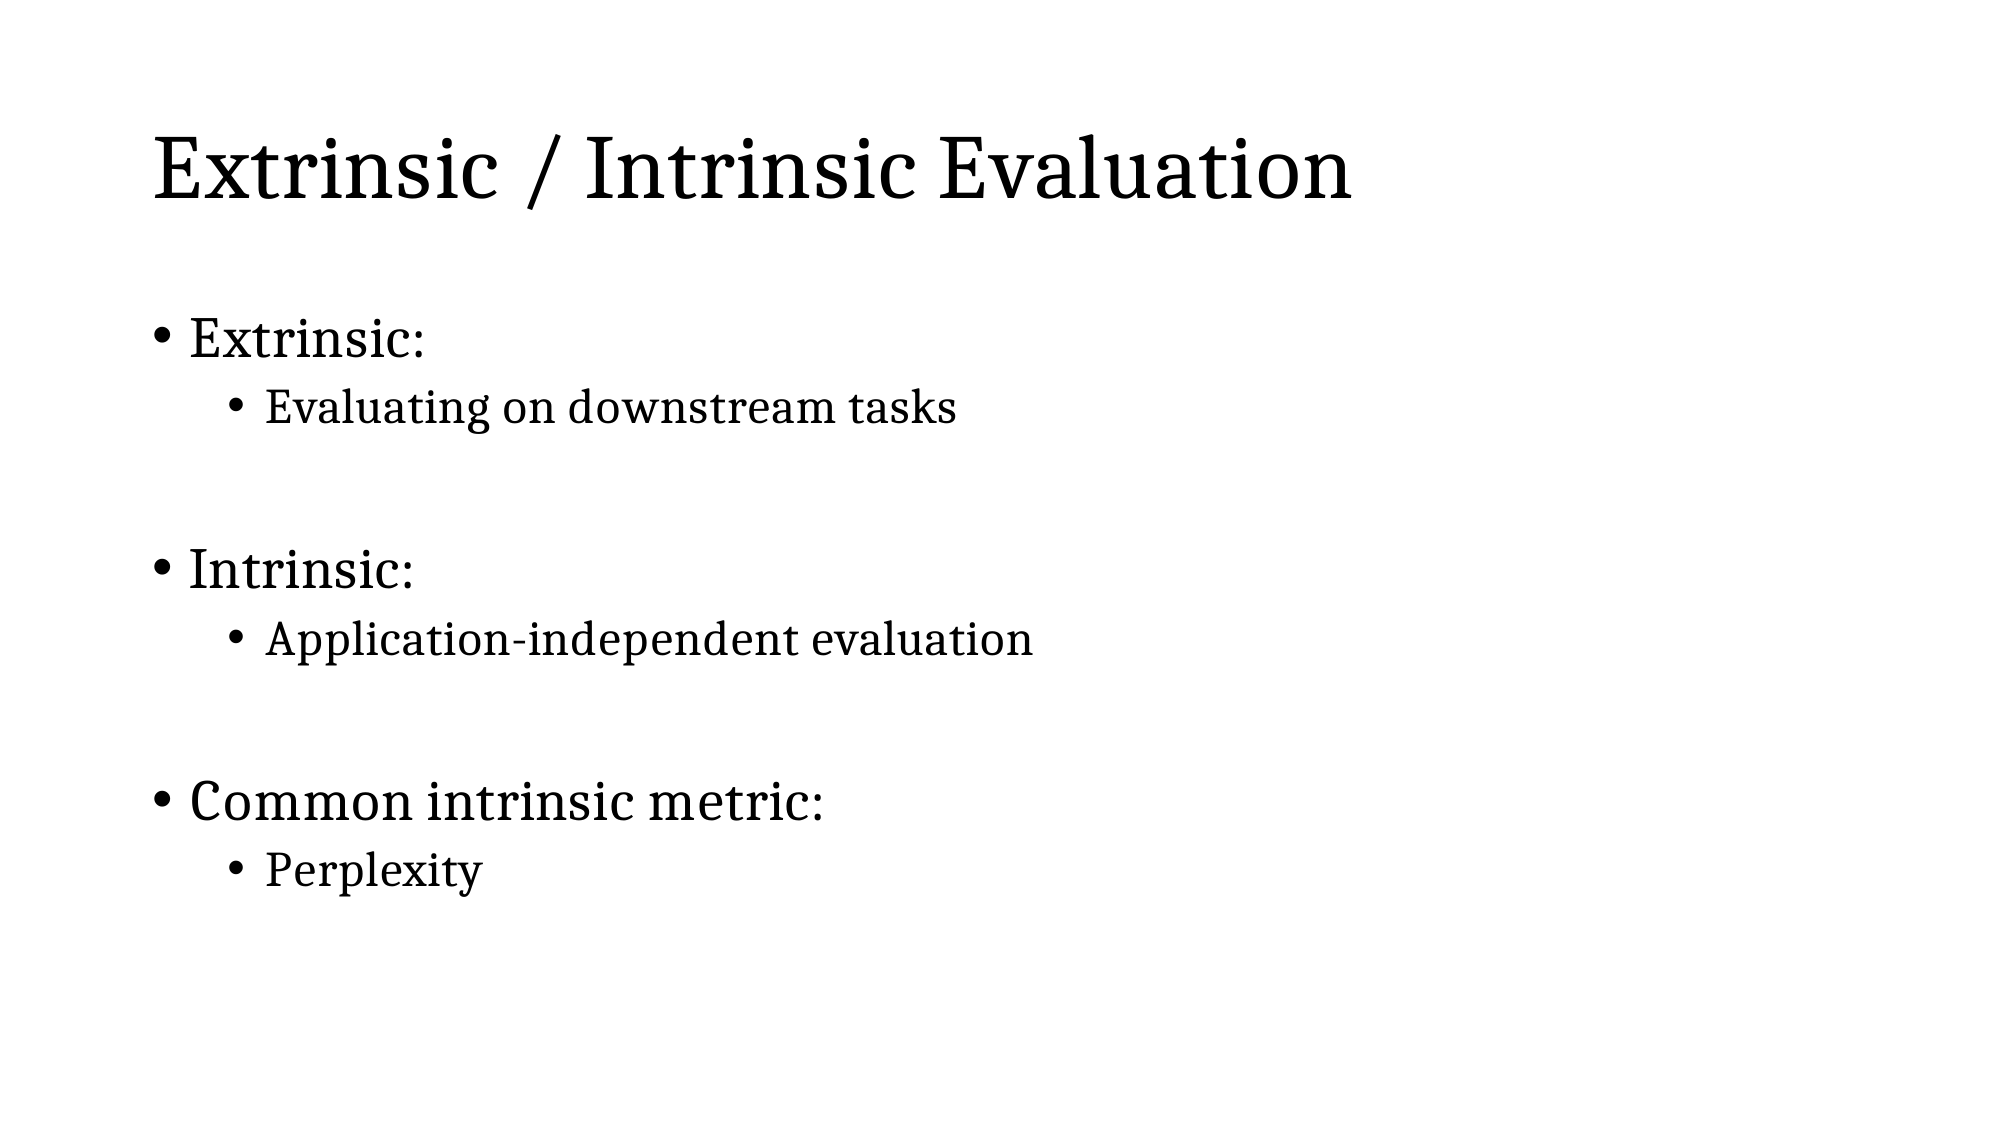

# Extrinsic / Intrinsic Evaluation
Extrinsic:
Evaluating on downstream tasks

Intrinsic:
Application-independent evaluation

Common intrinsic metric:
Perplexity